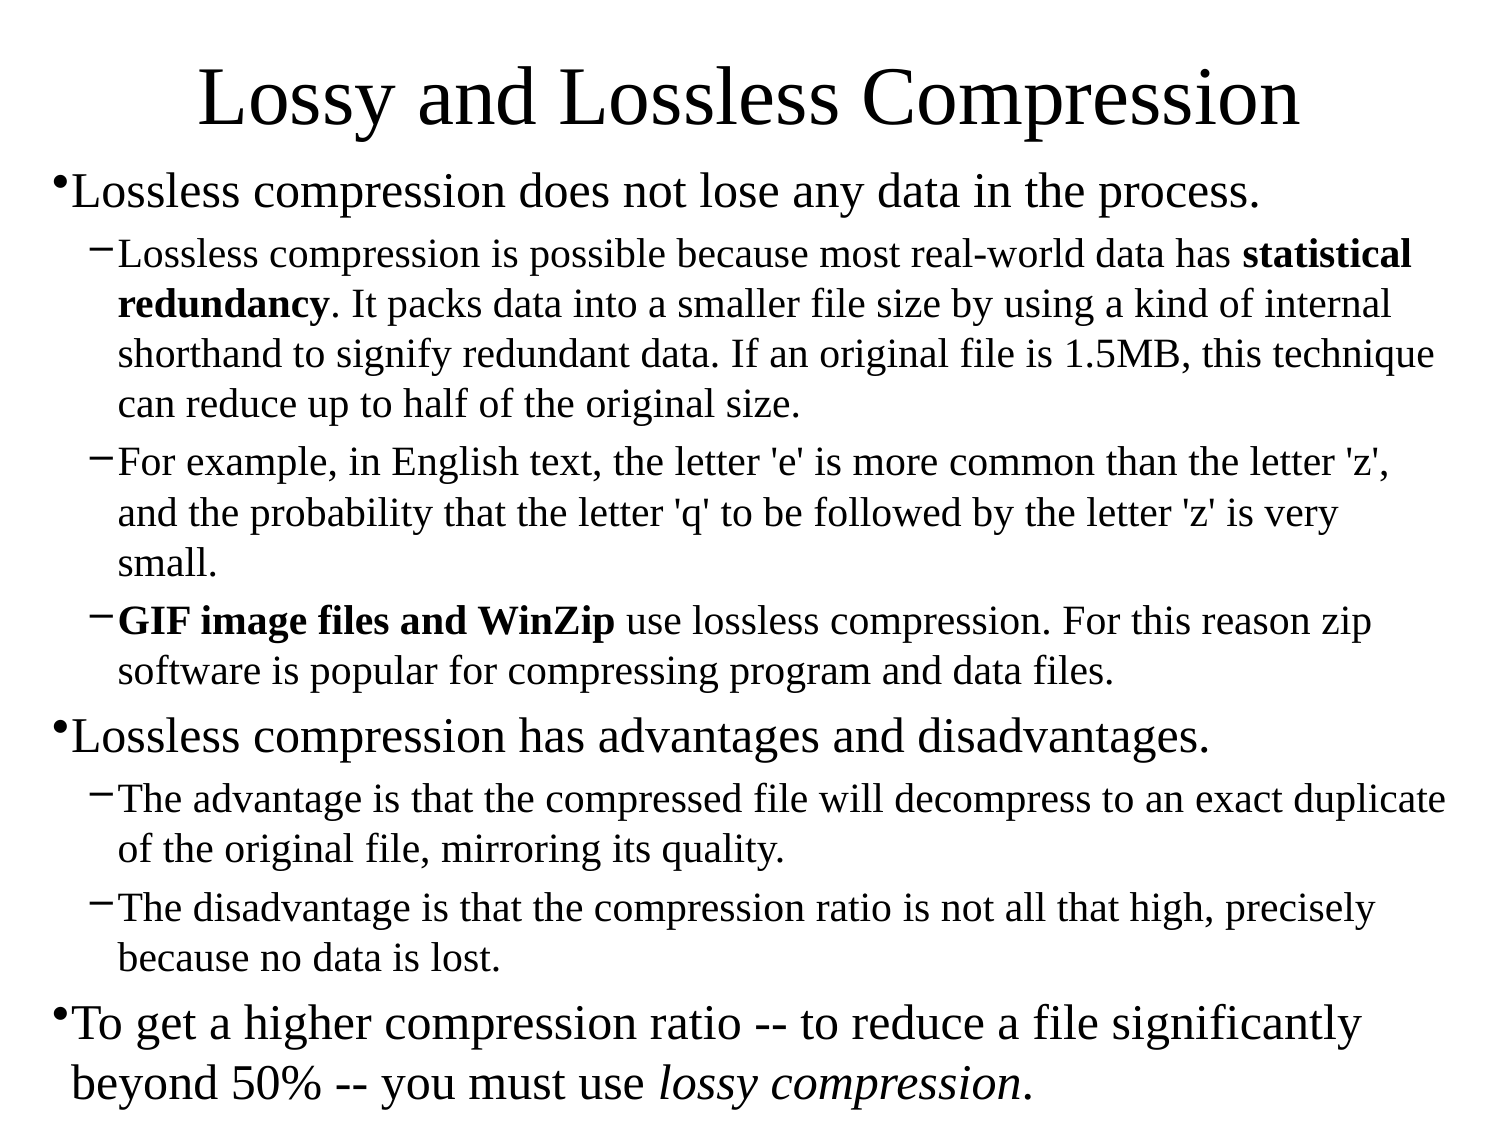

# Lossy and Lossless Compression
Lossless compression does not lose any data in the process.
Lossless compression is possible because most real-world data has statistical redundancy. It packs data into a smaller file size by using a kind of internal shorthand to signify redundant data. If an original file is 1.5MB, this technique can reduce up to half of the original size.
For example, in English text, the letter 'e' is more common than the letter 'z', and the probability that the letter 'q' to be followed by the letter 'z' is very small.
GIF image files and WinZip use lossless compression. For this reason zip software is popular for compressing program and data files.
Lossless compression has advantages and disadvantages.
The advantage is that the compressed file will decompress to an exact duplicate of the original file, mirroring its quality.
The disadvantage is that the compression ratio is not all that high, precisely because no data is lost.
To get a higher compression ratio -- to reduce a file significantly beyond 50% -- you must use lossy compression.
51